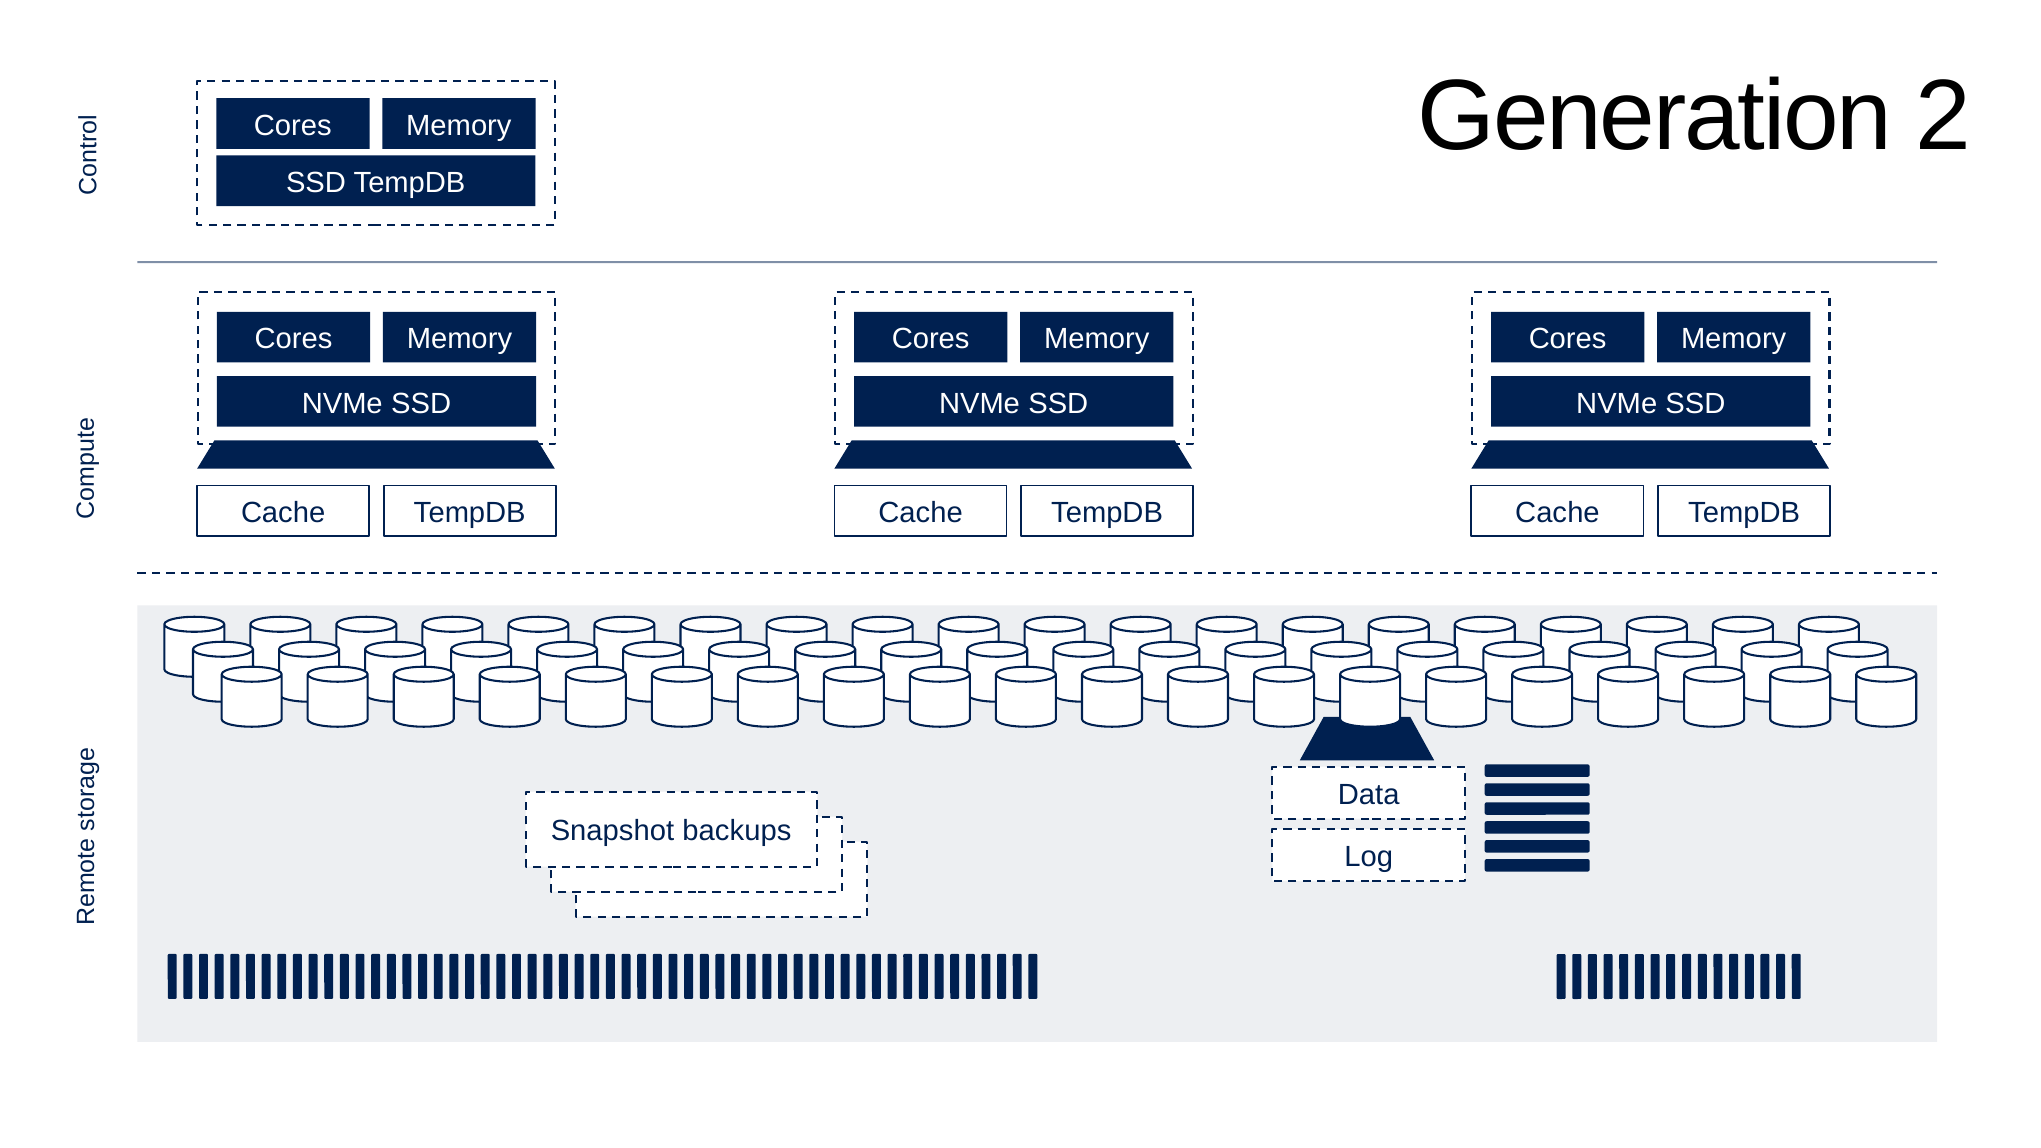

# Generation 2

Cores
Memory
SSD TempDB
Control

Cores
Memory
NVMe SSD

Cache
TempDB

Cores
Memory
NVMe SSD

Cache
TempDB

Cores
Memory
NVMe SSD

Cache
TempDB
Compute

Data
Snapshot backups
Remote storage

Log